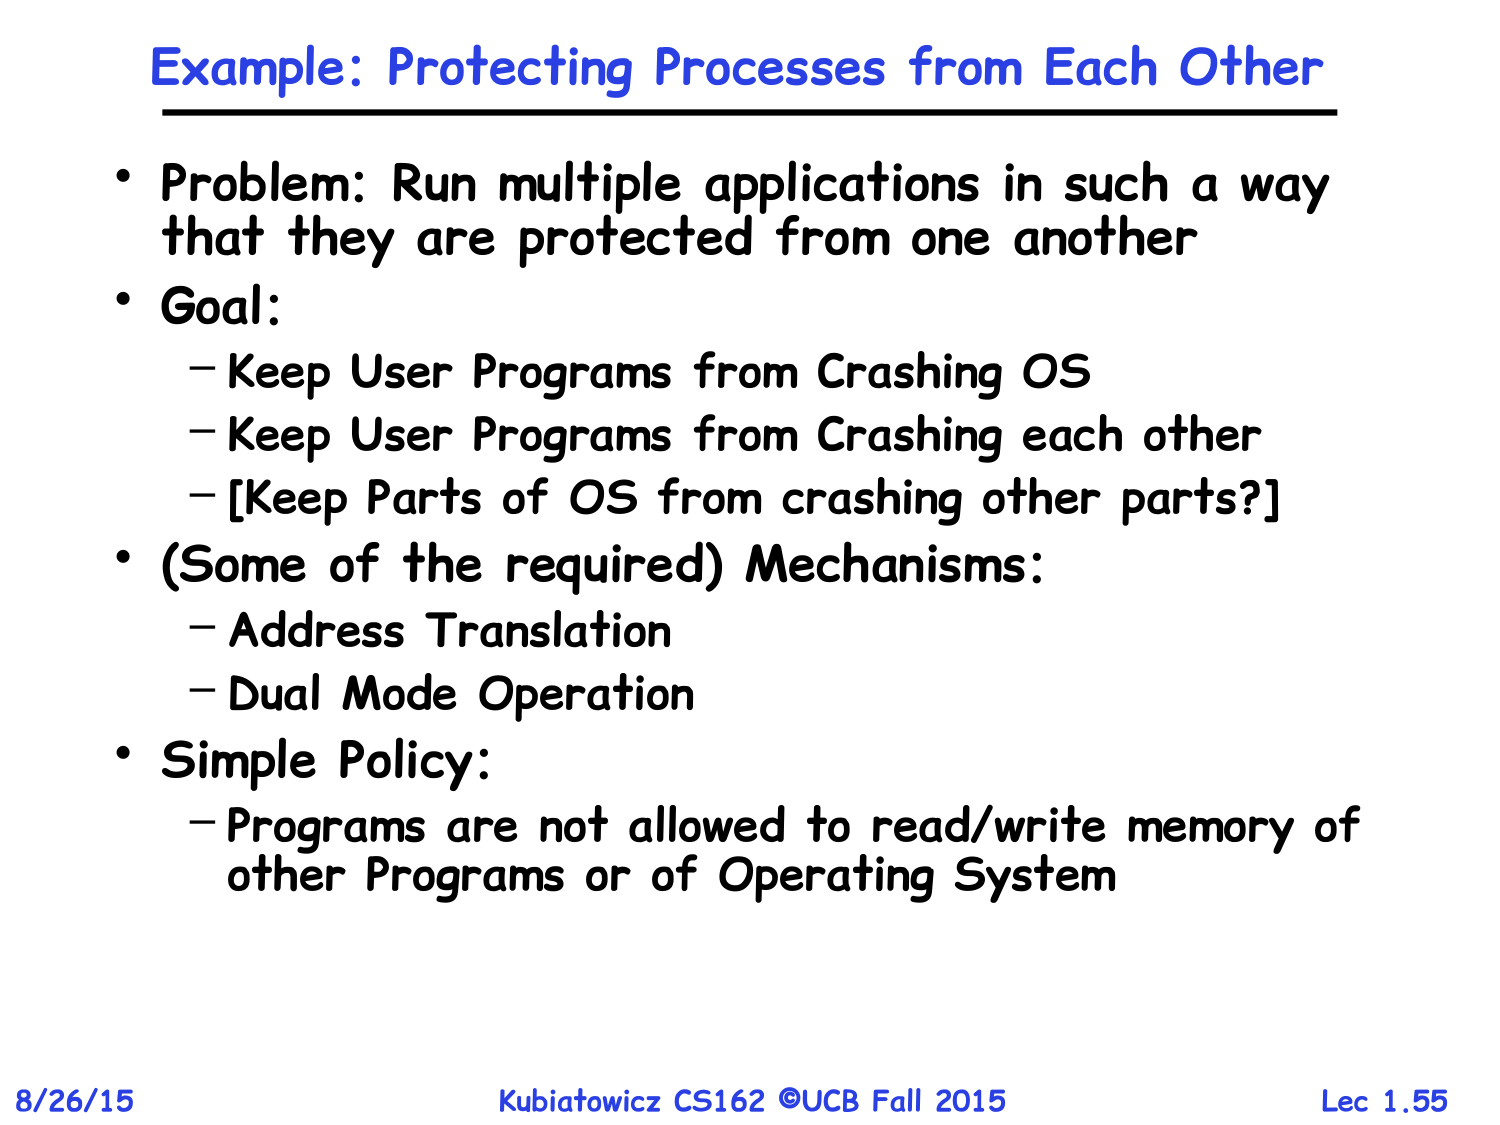

# Example: Protecting Processes from Each Other
Problem: Run multiple applications in such a way that they are protected from one another
Goal:
Keep User Programs from Crashing OS
Keep User Programs from Crashing each other
[Keep Parts of OS from crashing other parts?]
(Some of the required) Mechanisms:
Address Translation
Dual Mode Operation
Simple Policy:
Programs are not allowed to read/write memory of other Programs or of Operating System